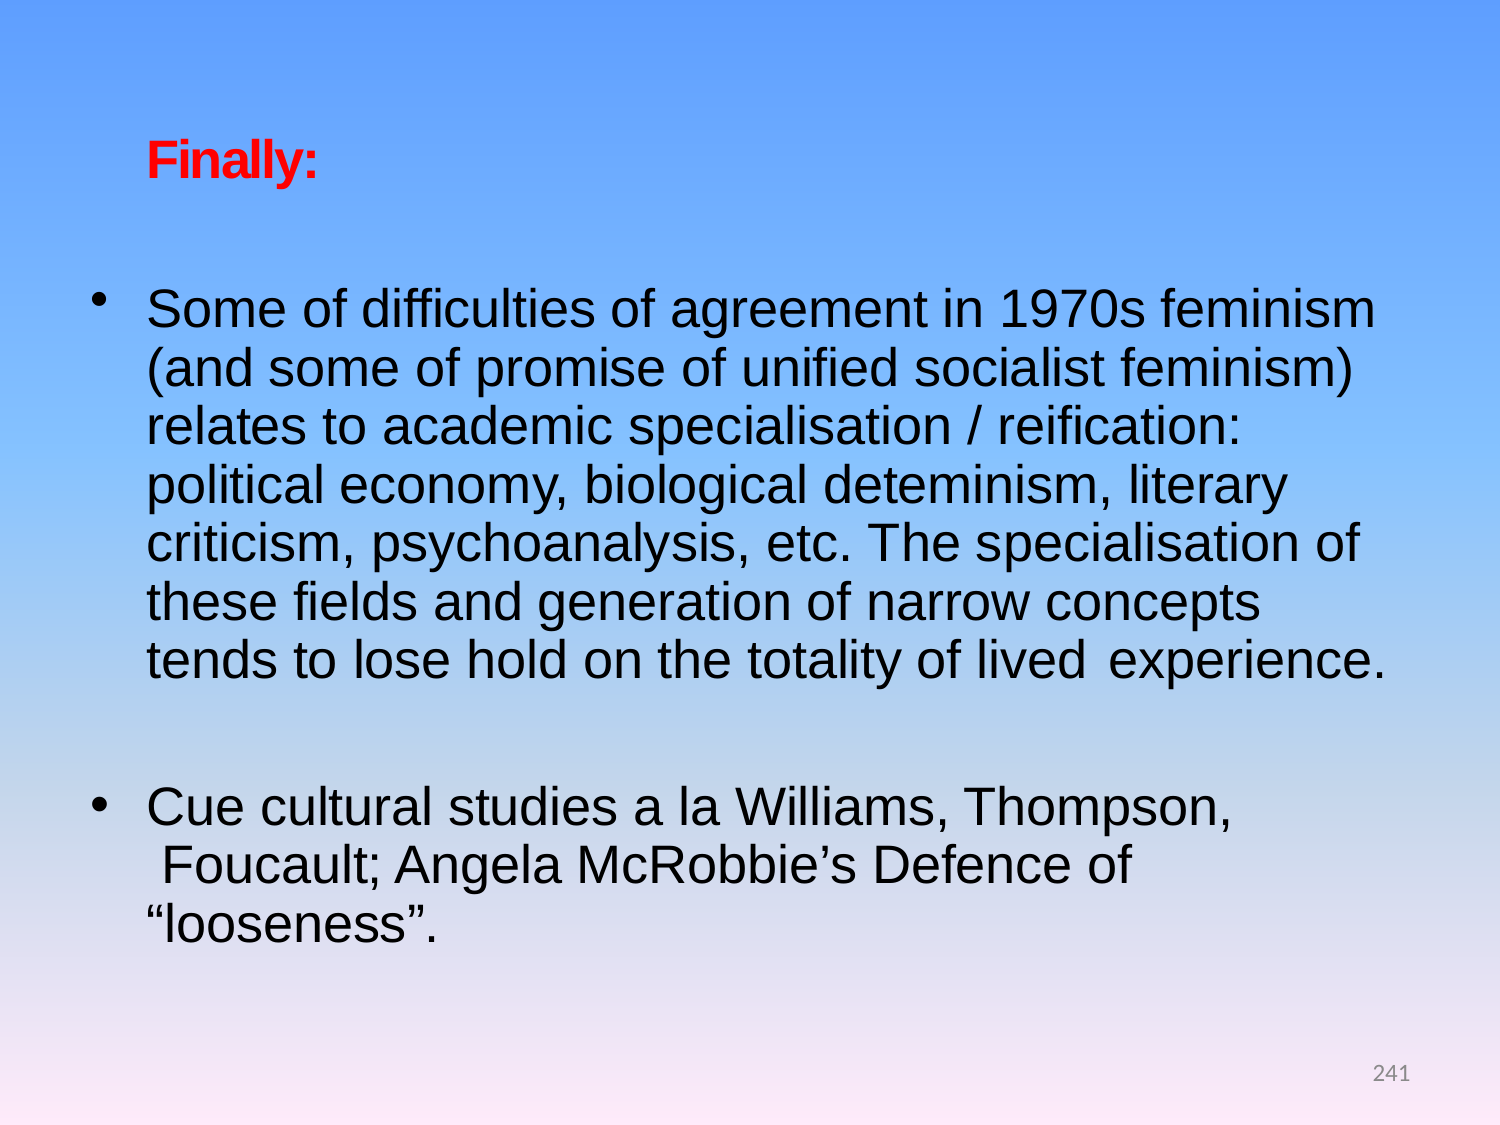

Finally:

Some of difficulties of agreement in 1970s feminism  (and some of promise of unified socialist feminism)  relates to academic specialisation / reification:  political economy, biological deteminism, literary  criticism, psychoanalysis, etc. The specialisation of  these fields and generation of narrow concepts  tends to lose hold on the totality of lived experience.

Cue cultural studies a la Williams, Thompson,  Foucault; Angela McRobbie’s Defence of  “looseness”.
241